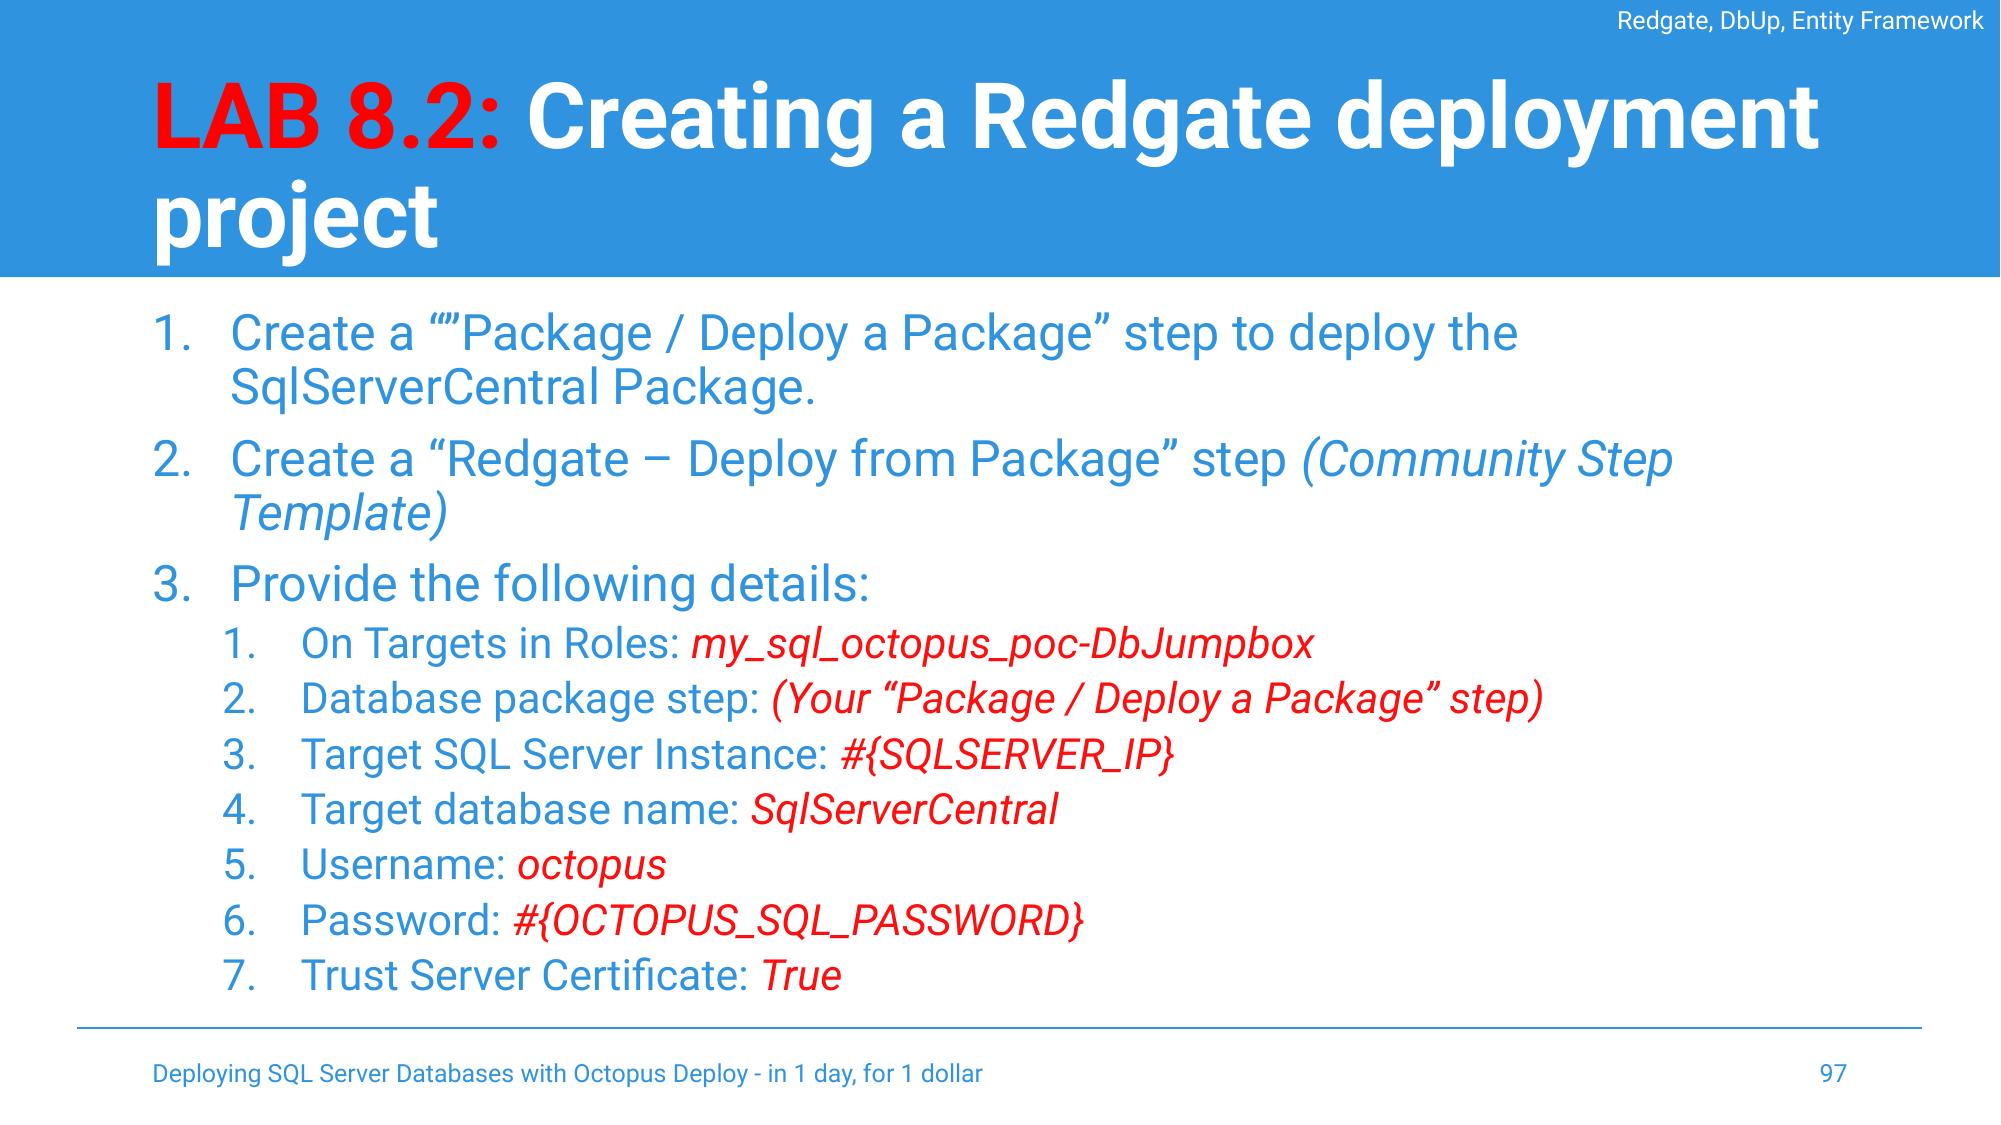

Redgate, DbUp, Entity Framework
# LAB 8.2: Creating a Redgate deployment project
Create a “”Package / Deploy a Package” step to deploy the SqlServerCentral Package.
Create a “Redgate – Deploy from Package” step (Community Step Template)
Provide the following details:
On Targets in Roles: my_sql_octopus_poc-DbJumpbox
Database package step: (Your “Package / Deploy a Package” step)
Target SQL Server Instance: #{SQLSERVER_IP}
Target database name: SqlServerCentral
Username: octopus
Password: #{OCTOPUS_SQL_PASSWORD}
Trust Server Certificate: True
Deploying SQL Server Databases with Octopus Deploy - in 1 day, for 1 dollar
97